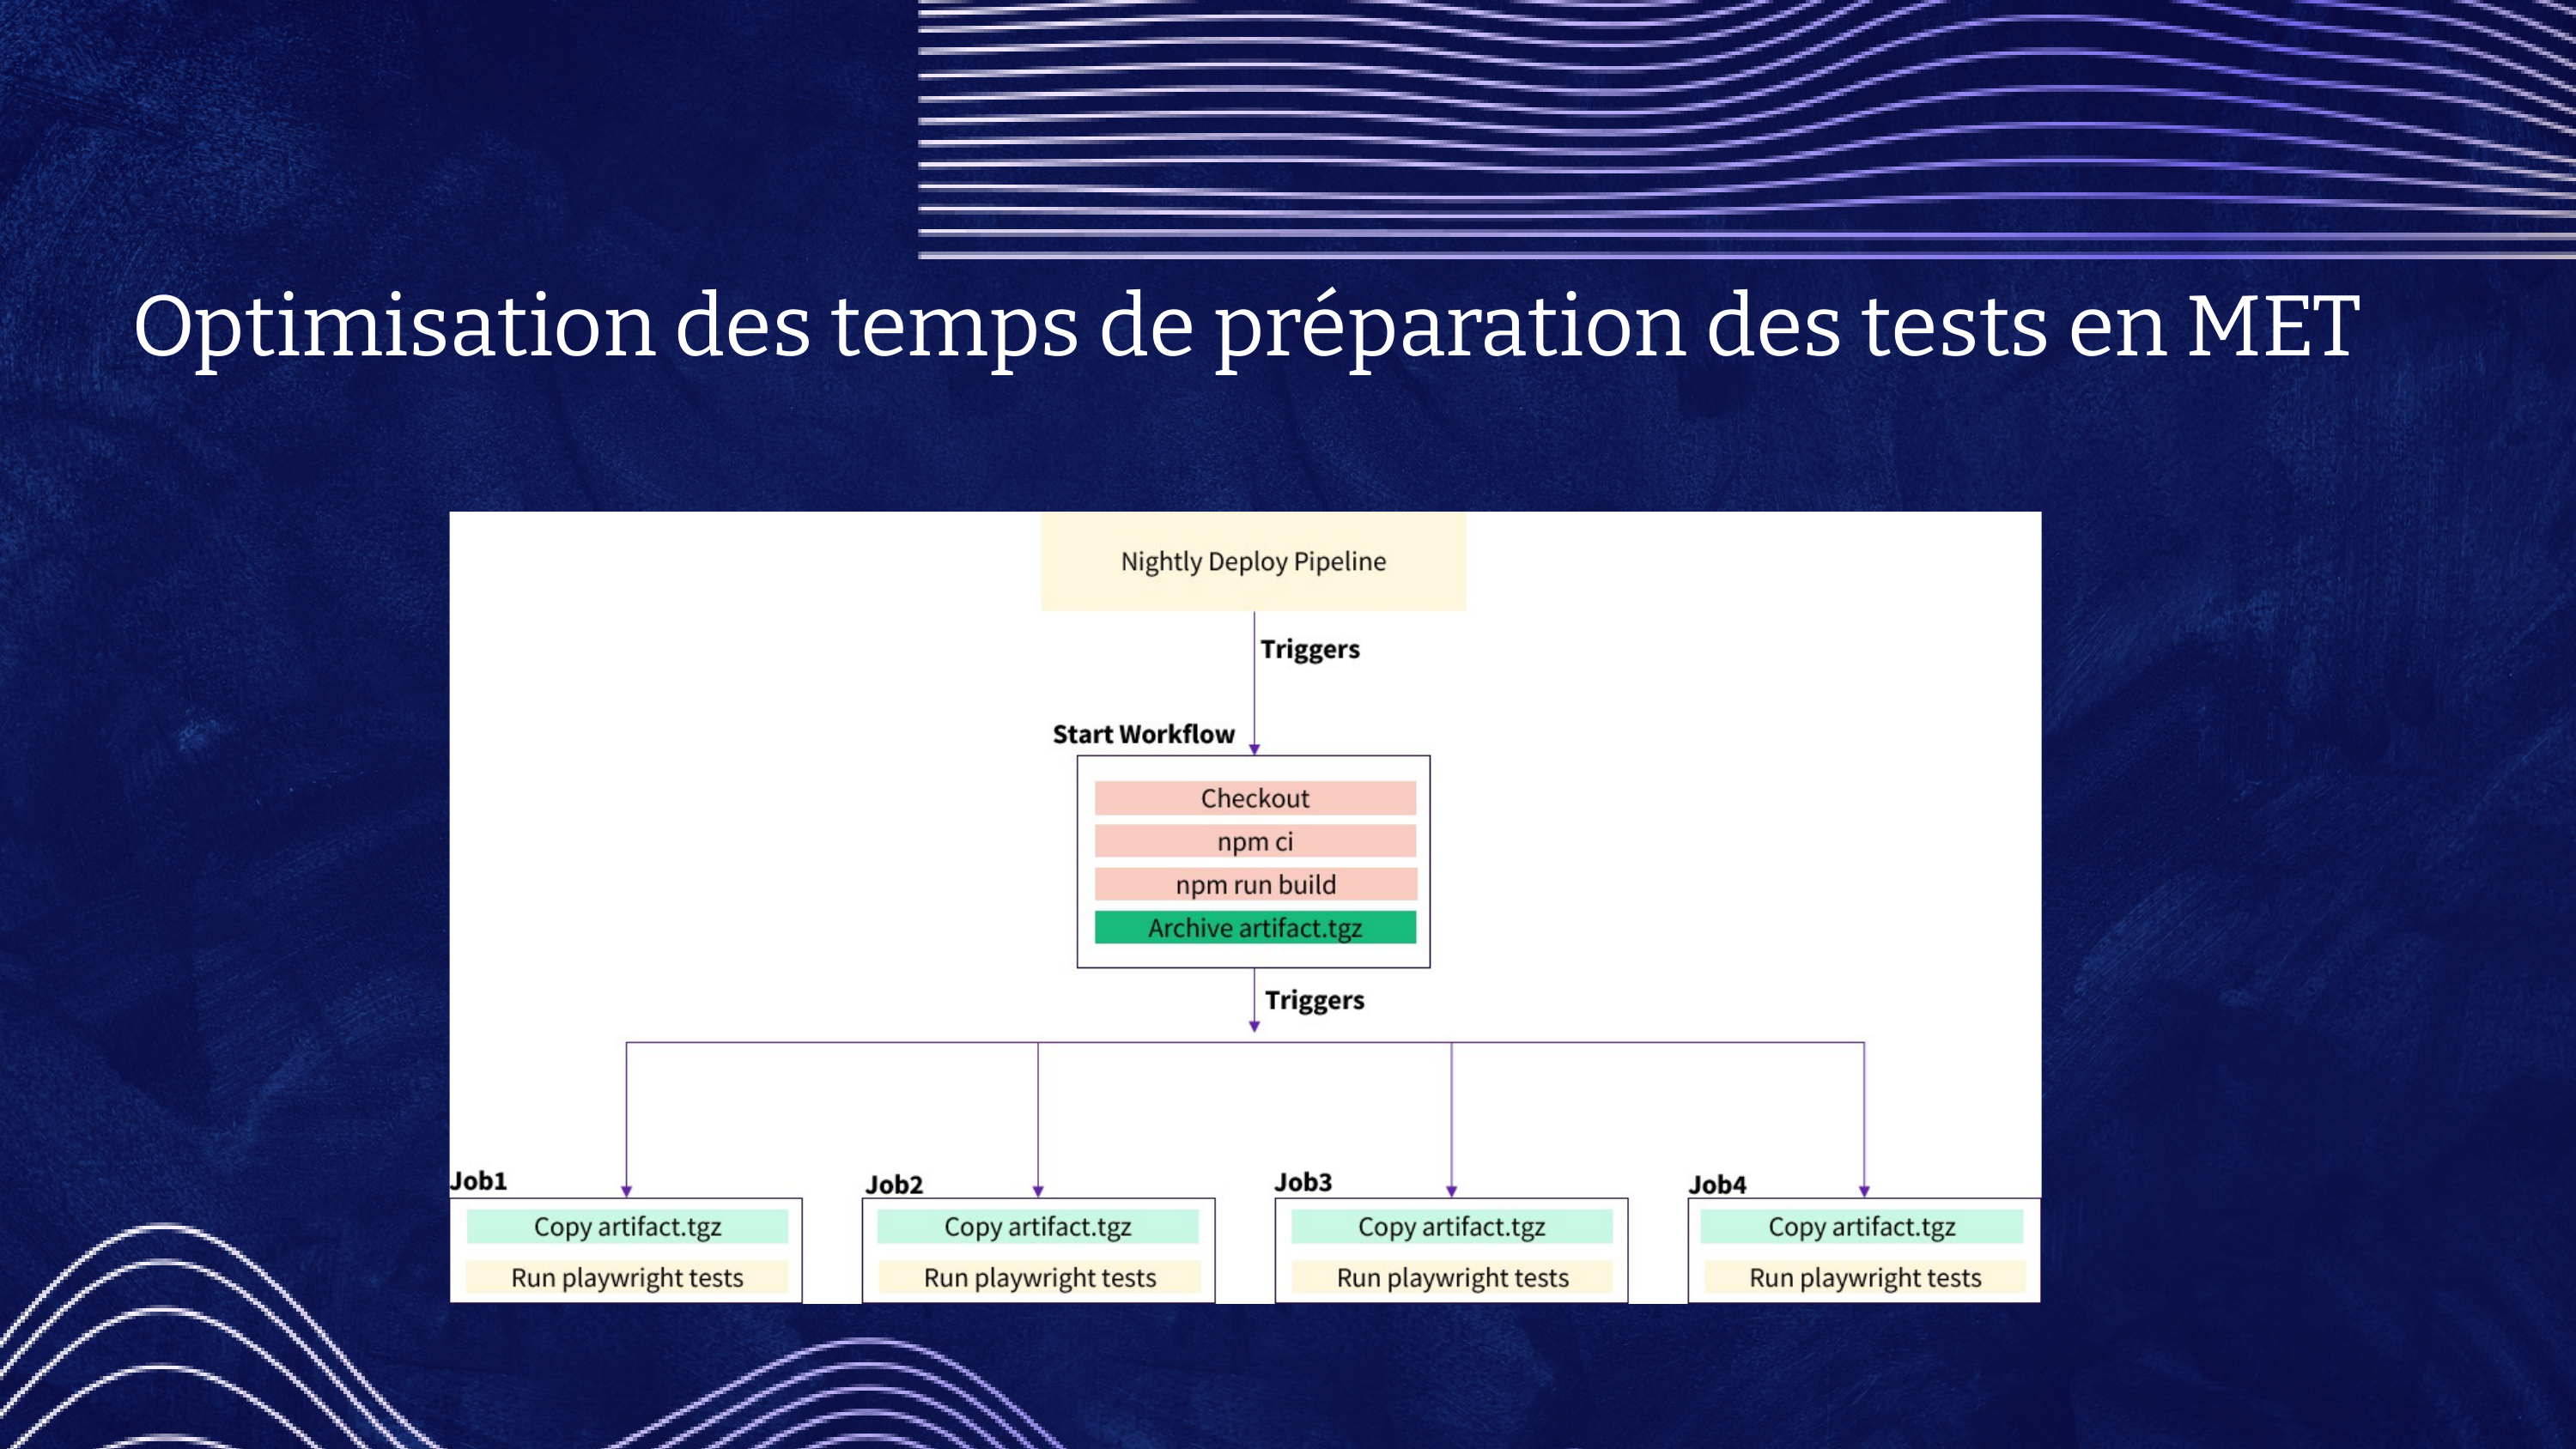

Optimisation des temps de préparation des tests en MET